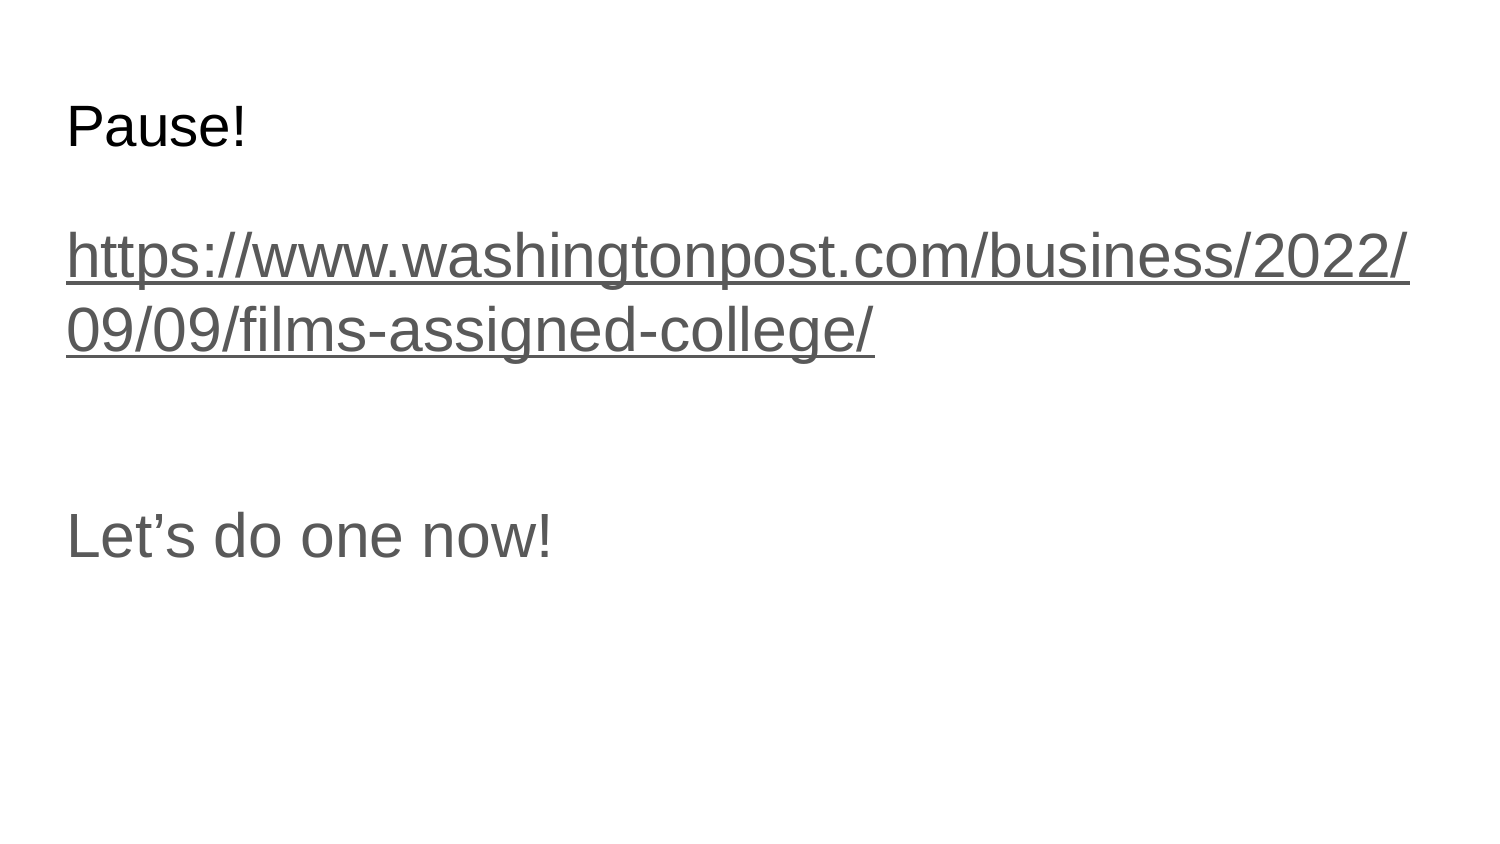

# Pause!
https://www.washingtonpost.com/business/2022/09/09/films-assigned-college/
Let’s do one now!